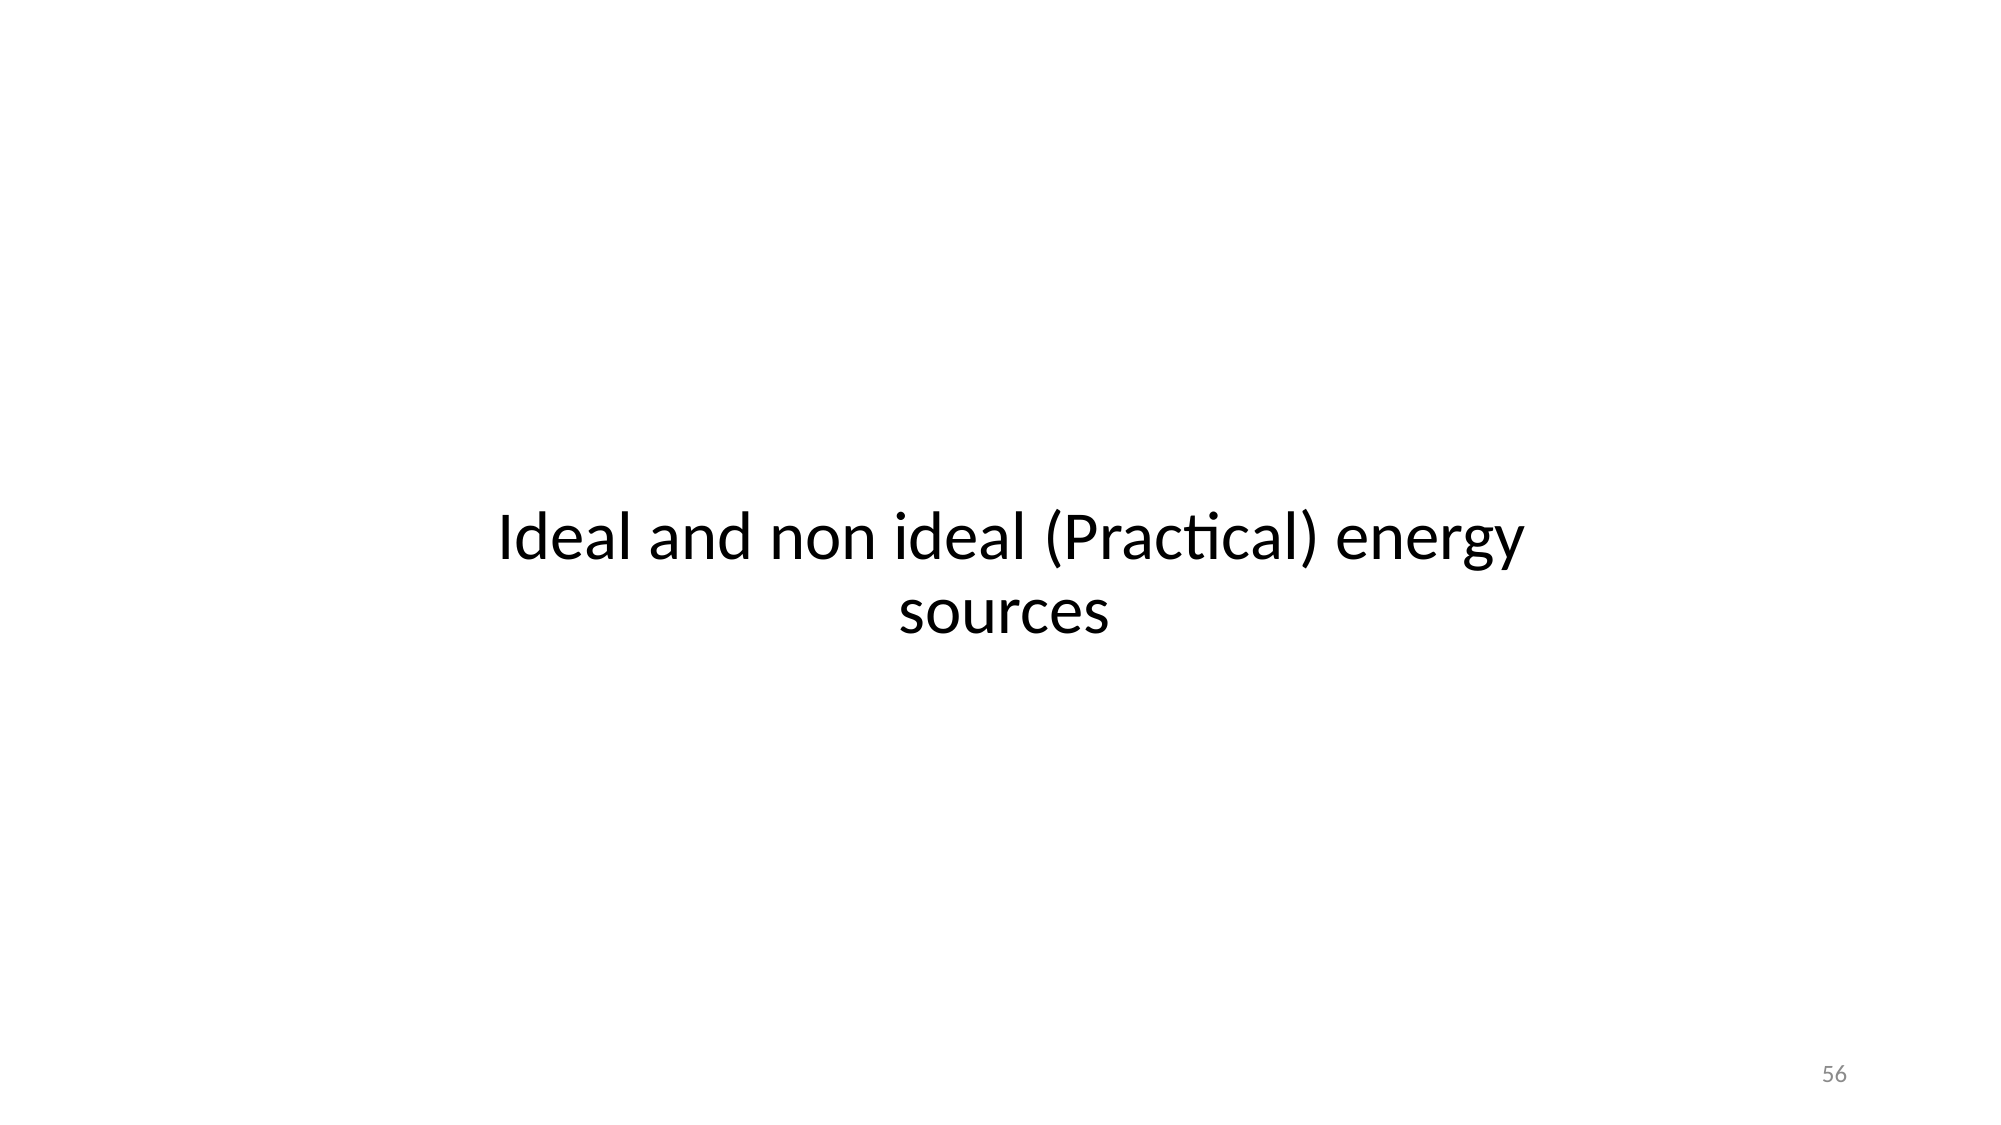

# Ideal and non ideal (Practical) energy sources
56